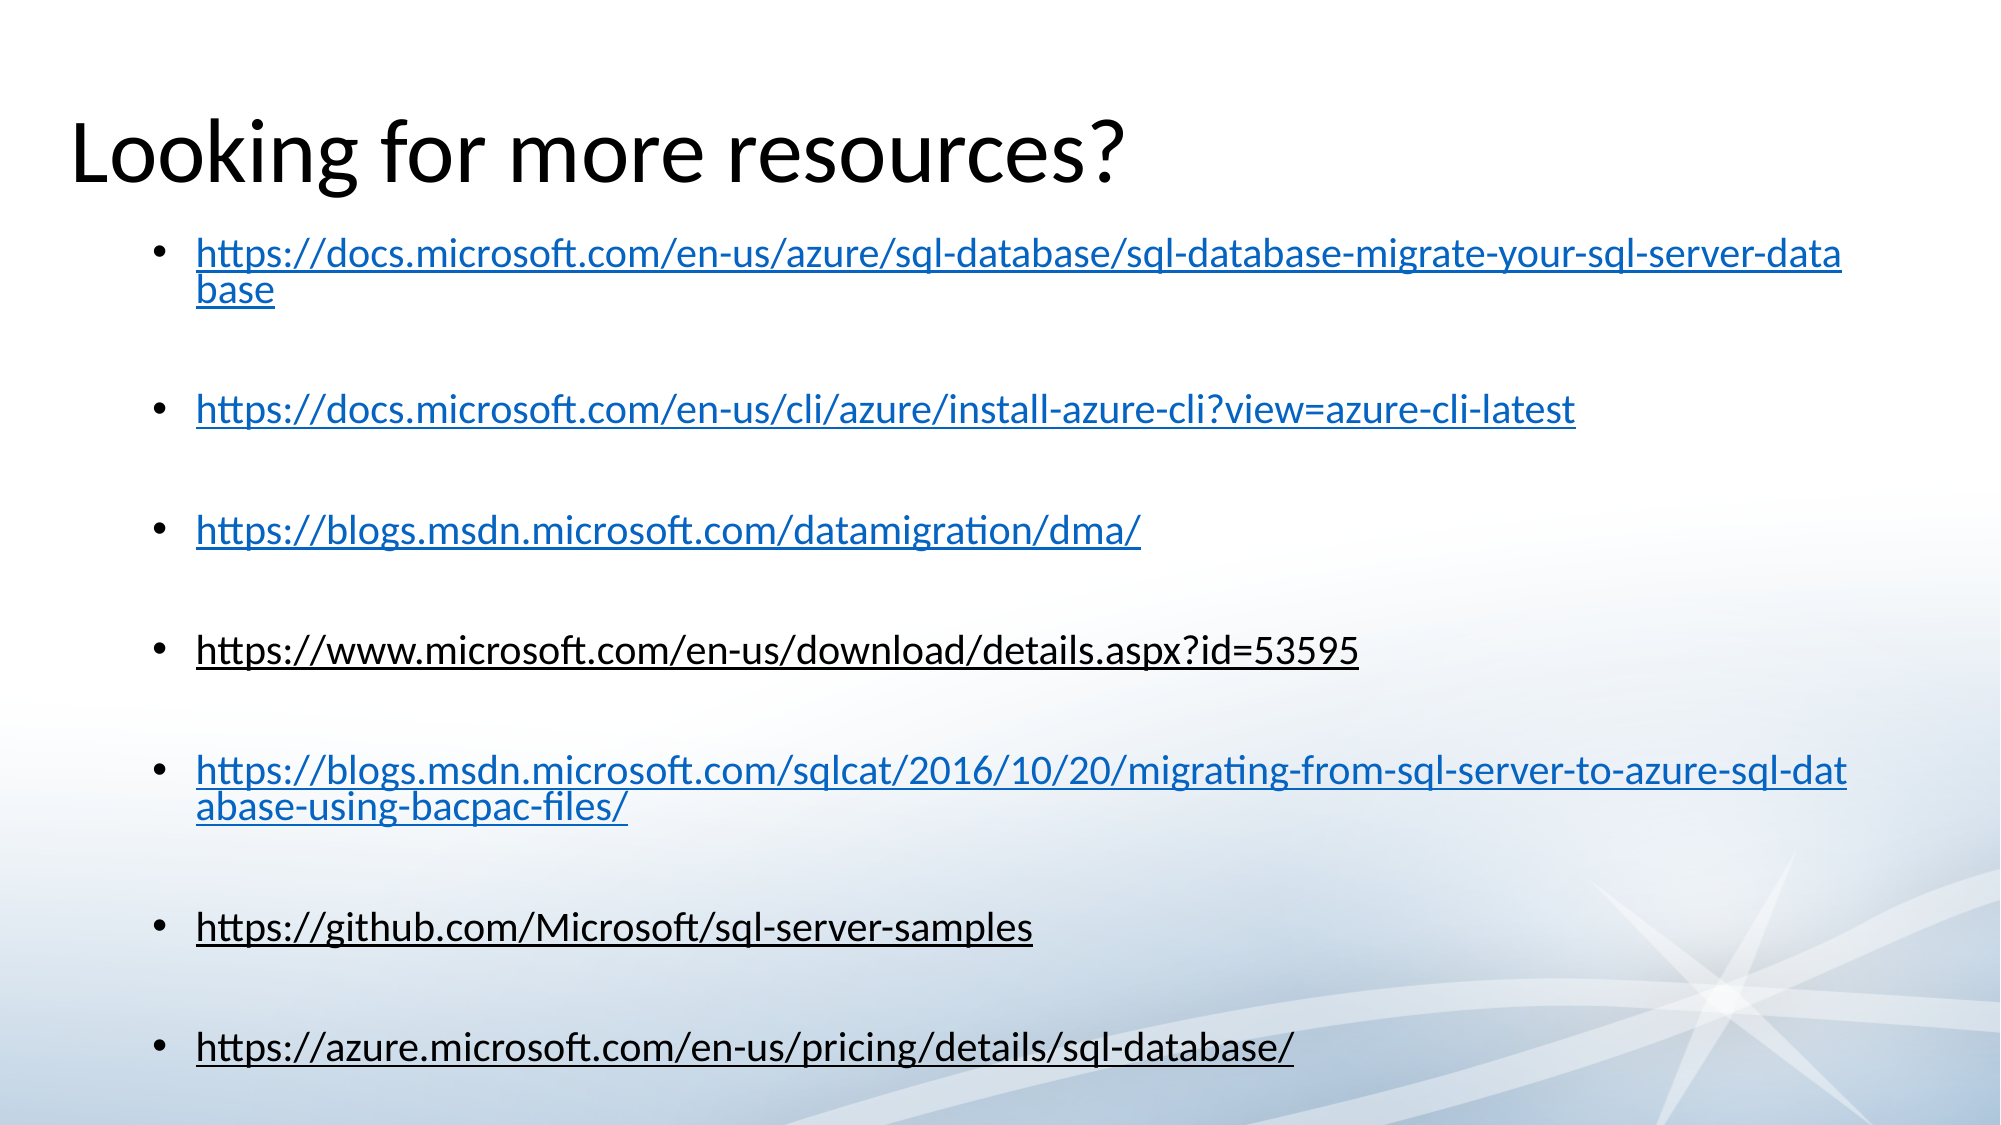

# Looking for more resources?
https://docs.microsoft.com/en-us/azure/sql-database/sql-database-migrate-your-sql-server-database

https://docs.microsoft.com/en-us/cli/azure/install-azure-cli?view=azure-cli-latest

https://blogs.msdn.microsoft.com/datamigration/dma/

https://www.microsoft.com/en-us/download/details.aspx?id=53595

https://blogs.msdn.microsoft.com/sqlcat/2016/10/20/migrating-from-sql-server-to-azure-sql-database-using-bacpac-files/

https://github.com/Microsoft/sql-server-samples

https://azure.microsoft.com/en-us/pricing/details/sql-database/